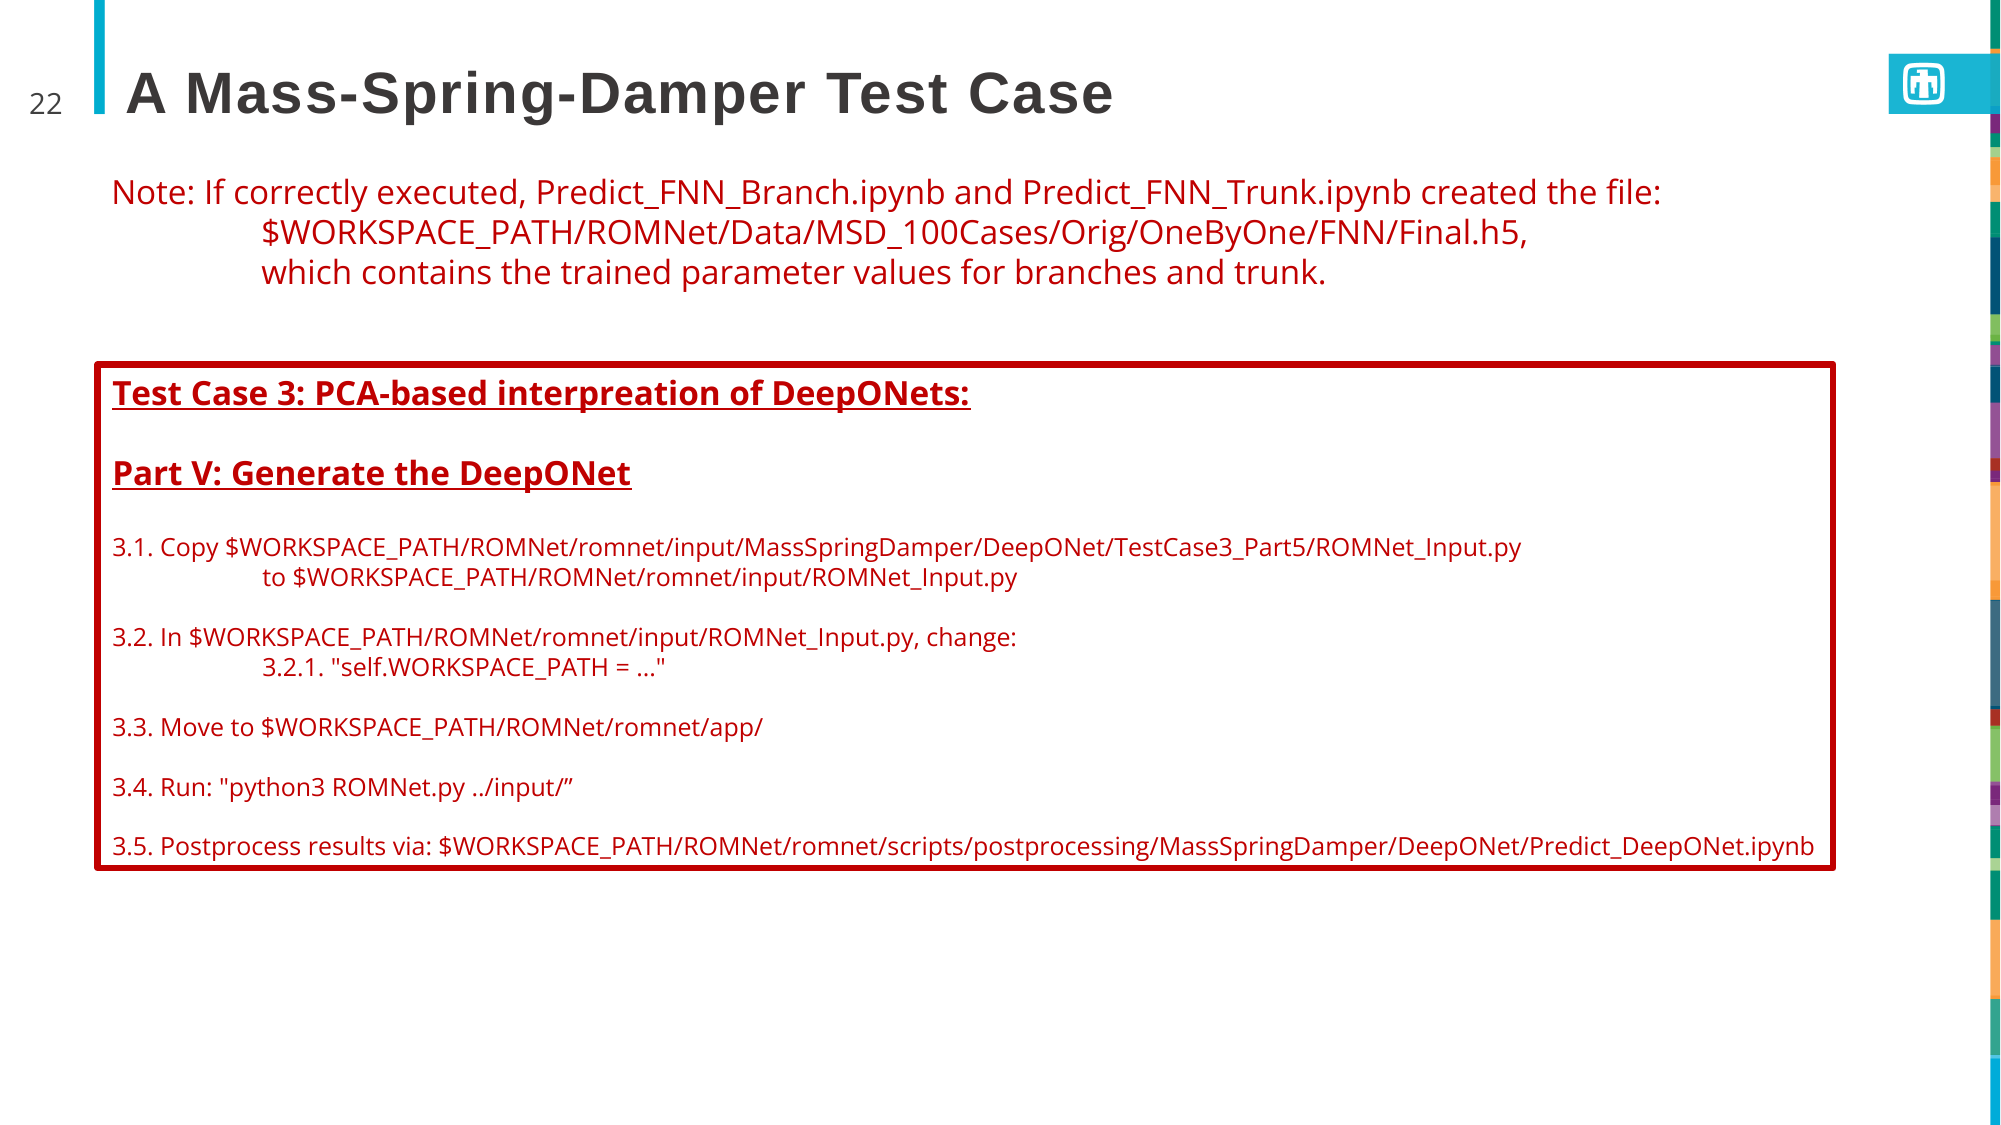

22
# A Mass-Spring-Damper Test Case
Note: If correctly executed, Predict_FNN_Branch.ipynb and Predict_FNN_Trunk.ipynb created the file:
$WORKSPACE_PATH/ROMNet/Data/MSD_100Cases/Orig/OneByOne/FNN/Final.h5,
which contains the trained parameter values for branches and trunk.
Test Case 3: PCA-based interpreation of DeepONets:

Part V: Generate the DeepONet

3.1. Copy $WORKSPACE_PATH/ROMNet/romnet/input/MassSpringDamper/DeepONet/TestCase3_Part5/ROMNet_Input.py
	to $WORKSPACE_PATH/ROMNet/romnet/input/ROMNet_Input.py

3.2. In $WORKSPACE_PATH/ROMNet/romnet/input/ROMNet_Input.py, change:
	3.2.1. "self.WORKSPACE_PATH = ..."

3.3. Move to $WORKSPACE_PATH/ROMNet/romnet/app/

3.4. Run: "python3 ROMNet.py ../input/”

3.5. Postprocess results via: $WORKSPACE_PATH/ROMNet/romnet/scripts/postprocessing/MassSpringDamper/DeepONet/Predict_DeepONet.ipynb